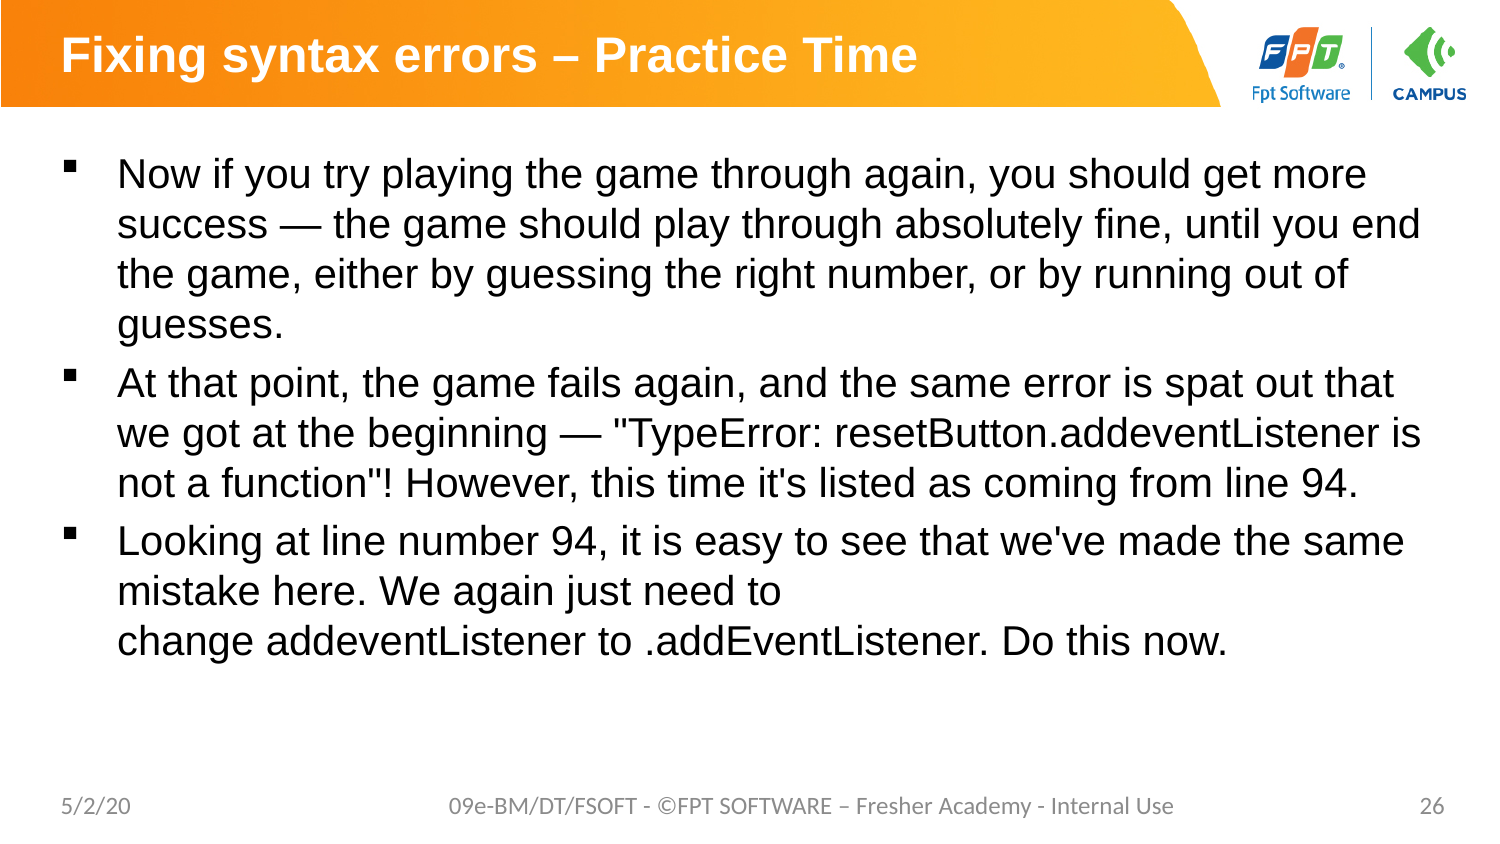

# Fixing syntax errors – Practice Time
Now if you try playing the game through again, you should get more success — the game should play through absolutely fine, until you end the game, either by guessing the right number, or by running out of guesses.
At that point, the game fails again, and the same error is spat out that we got at the beginning — "TypeError: resetButton.addeventListener is not a function"! However, this time it's listed as coming from line 94.
Looking at line number 94, it is easy to see that we've made the same mistake here. We again just need to change addeventListener to .addEventListener. Do this now.
5/2/20
09e-BM/DT/FSOFT - ©FPT SOFTWARE – Fresher Academy - Internal Use
26